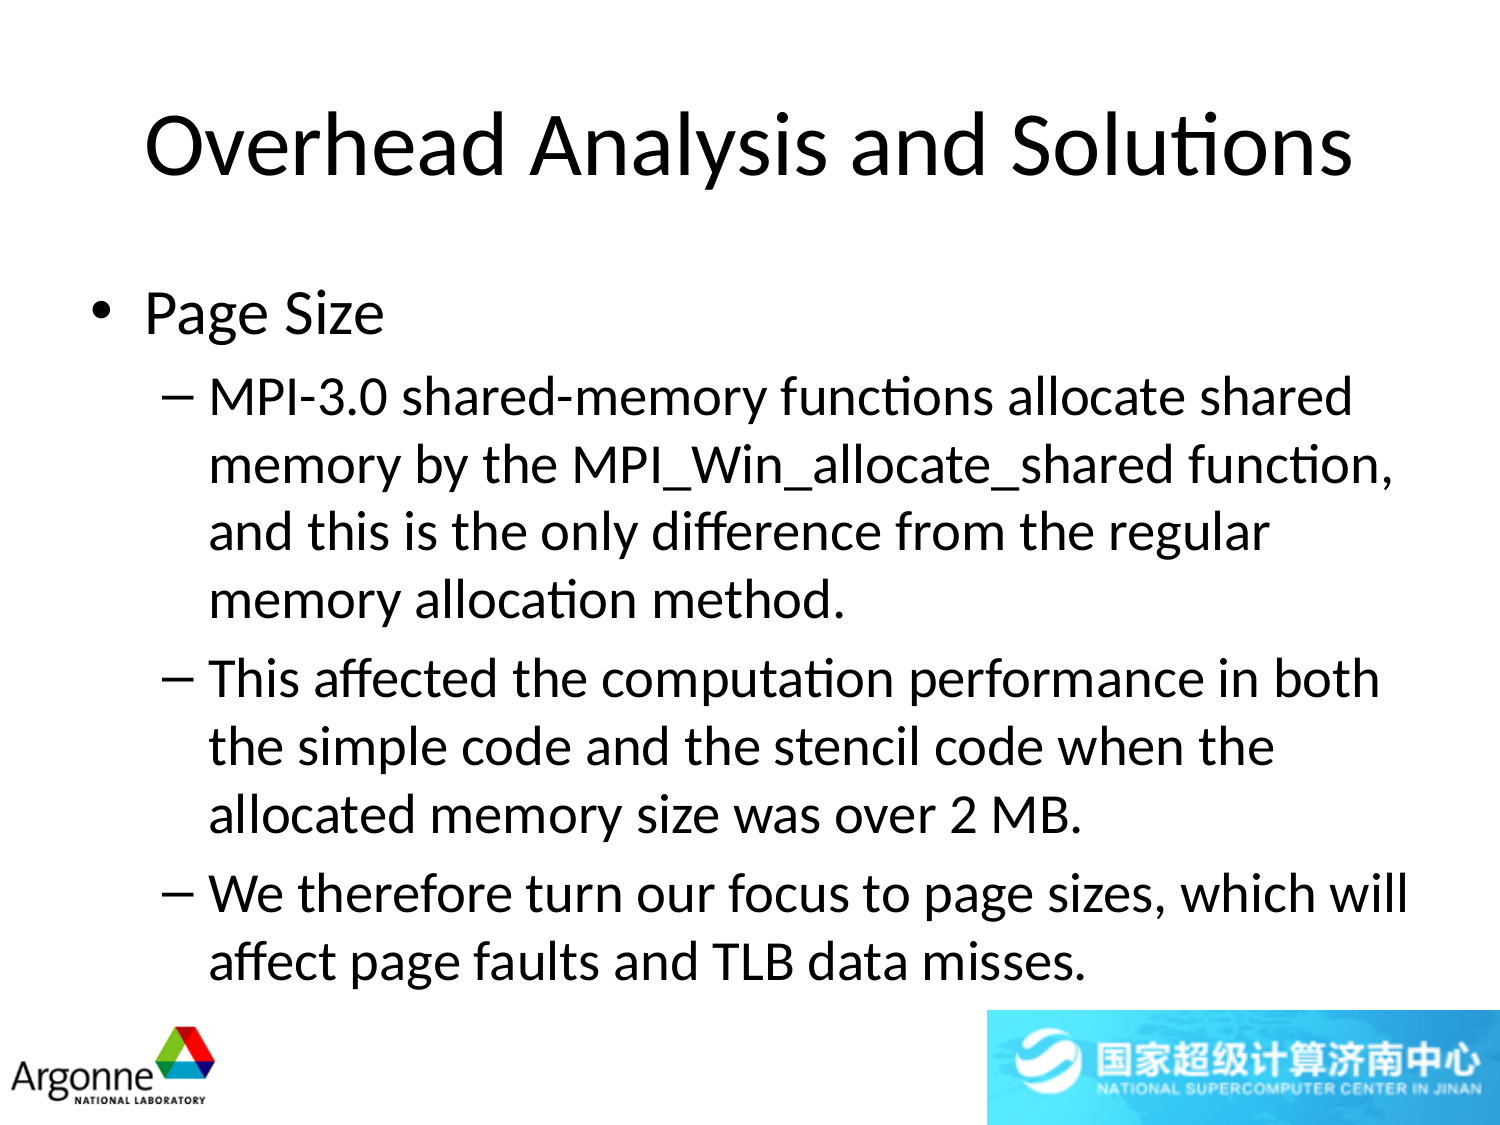

# Overhead Analysis and Solutions
Page Size
MPI-3.0 shared-memory functions allocate shared memory by the MPI_Win_allocate_shared function, and this is the only difference from the regular memory allocation method.
This affected the computation performance in both the simple code and the stencil code when the allocated memory size was over 2 MB.
We therefore turn our focus to page sizes, which will affect page faults and TLB data misses.